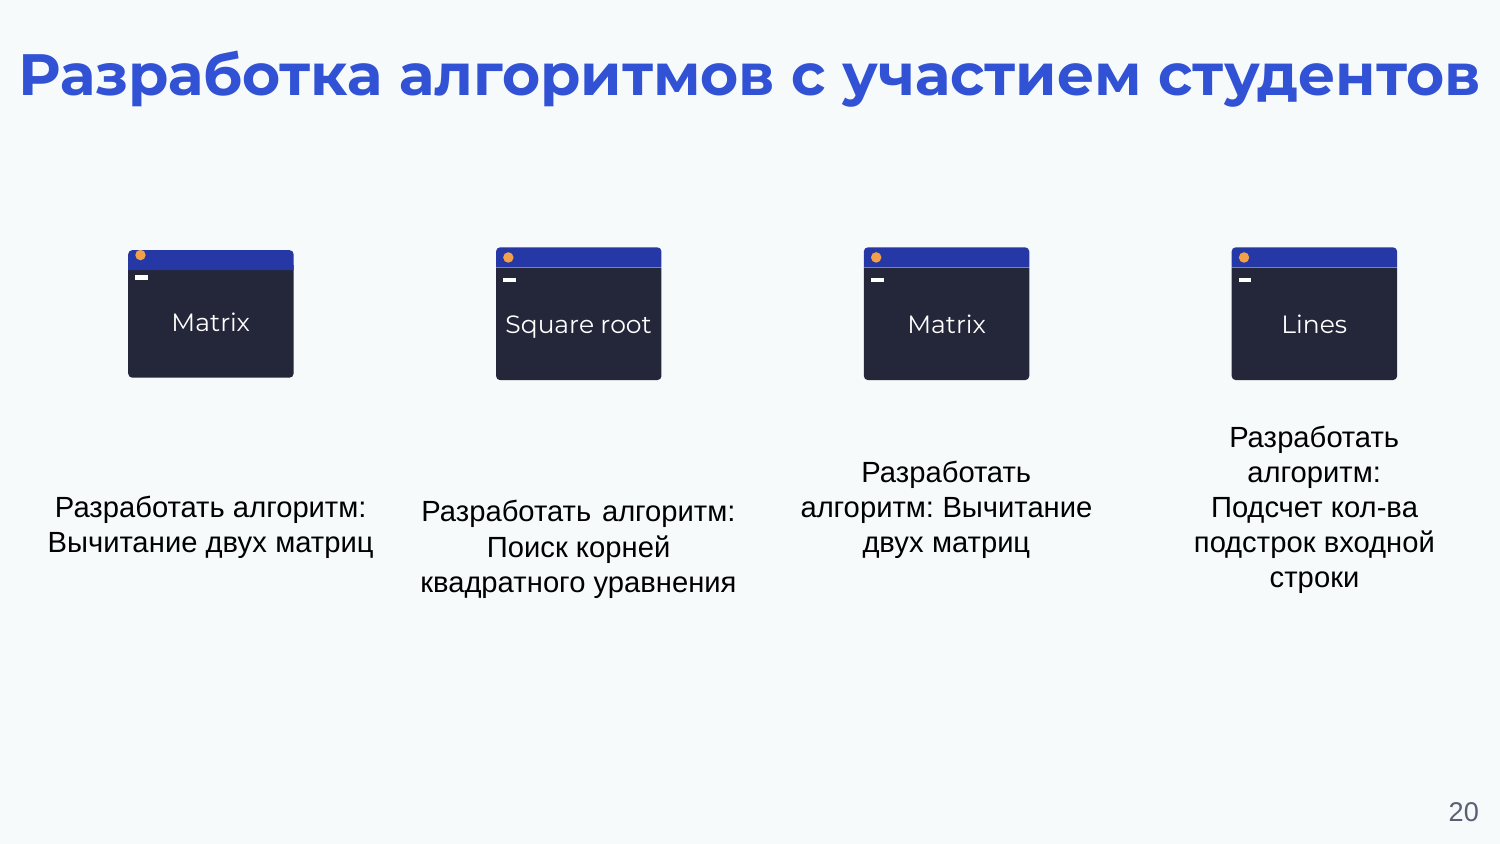

Разработка алгоритмов с участием студентов

Matrix

Square root

Lines

Matrix
Разработать алгоритм:
Поиск корней квадратного уравнения
Разработать алгоритм:
Вычитание двух матриц
Разработать алгоритм: Вычитание двух матриц
Разработать алгоритм:
Подсчет кол-ва подстрок входной строки
20